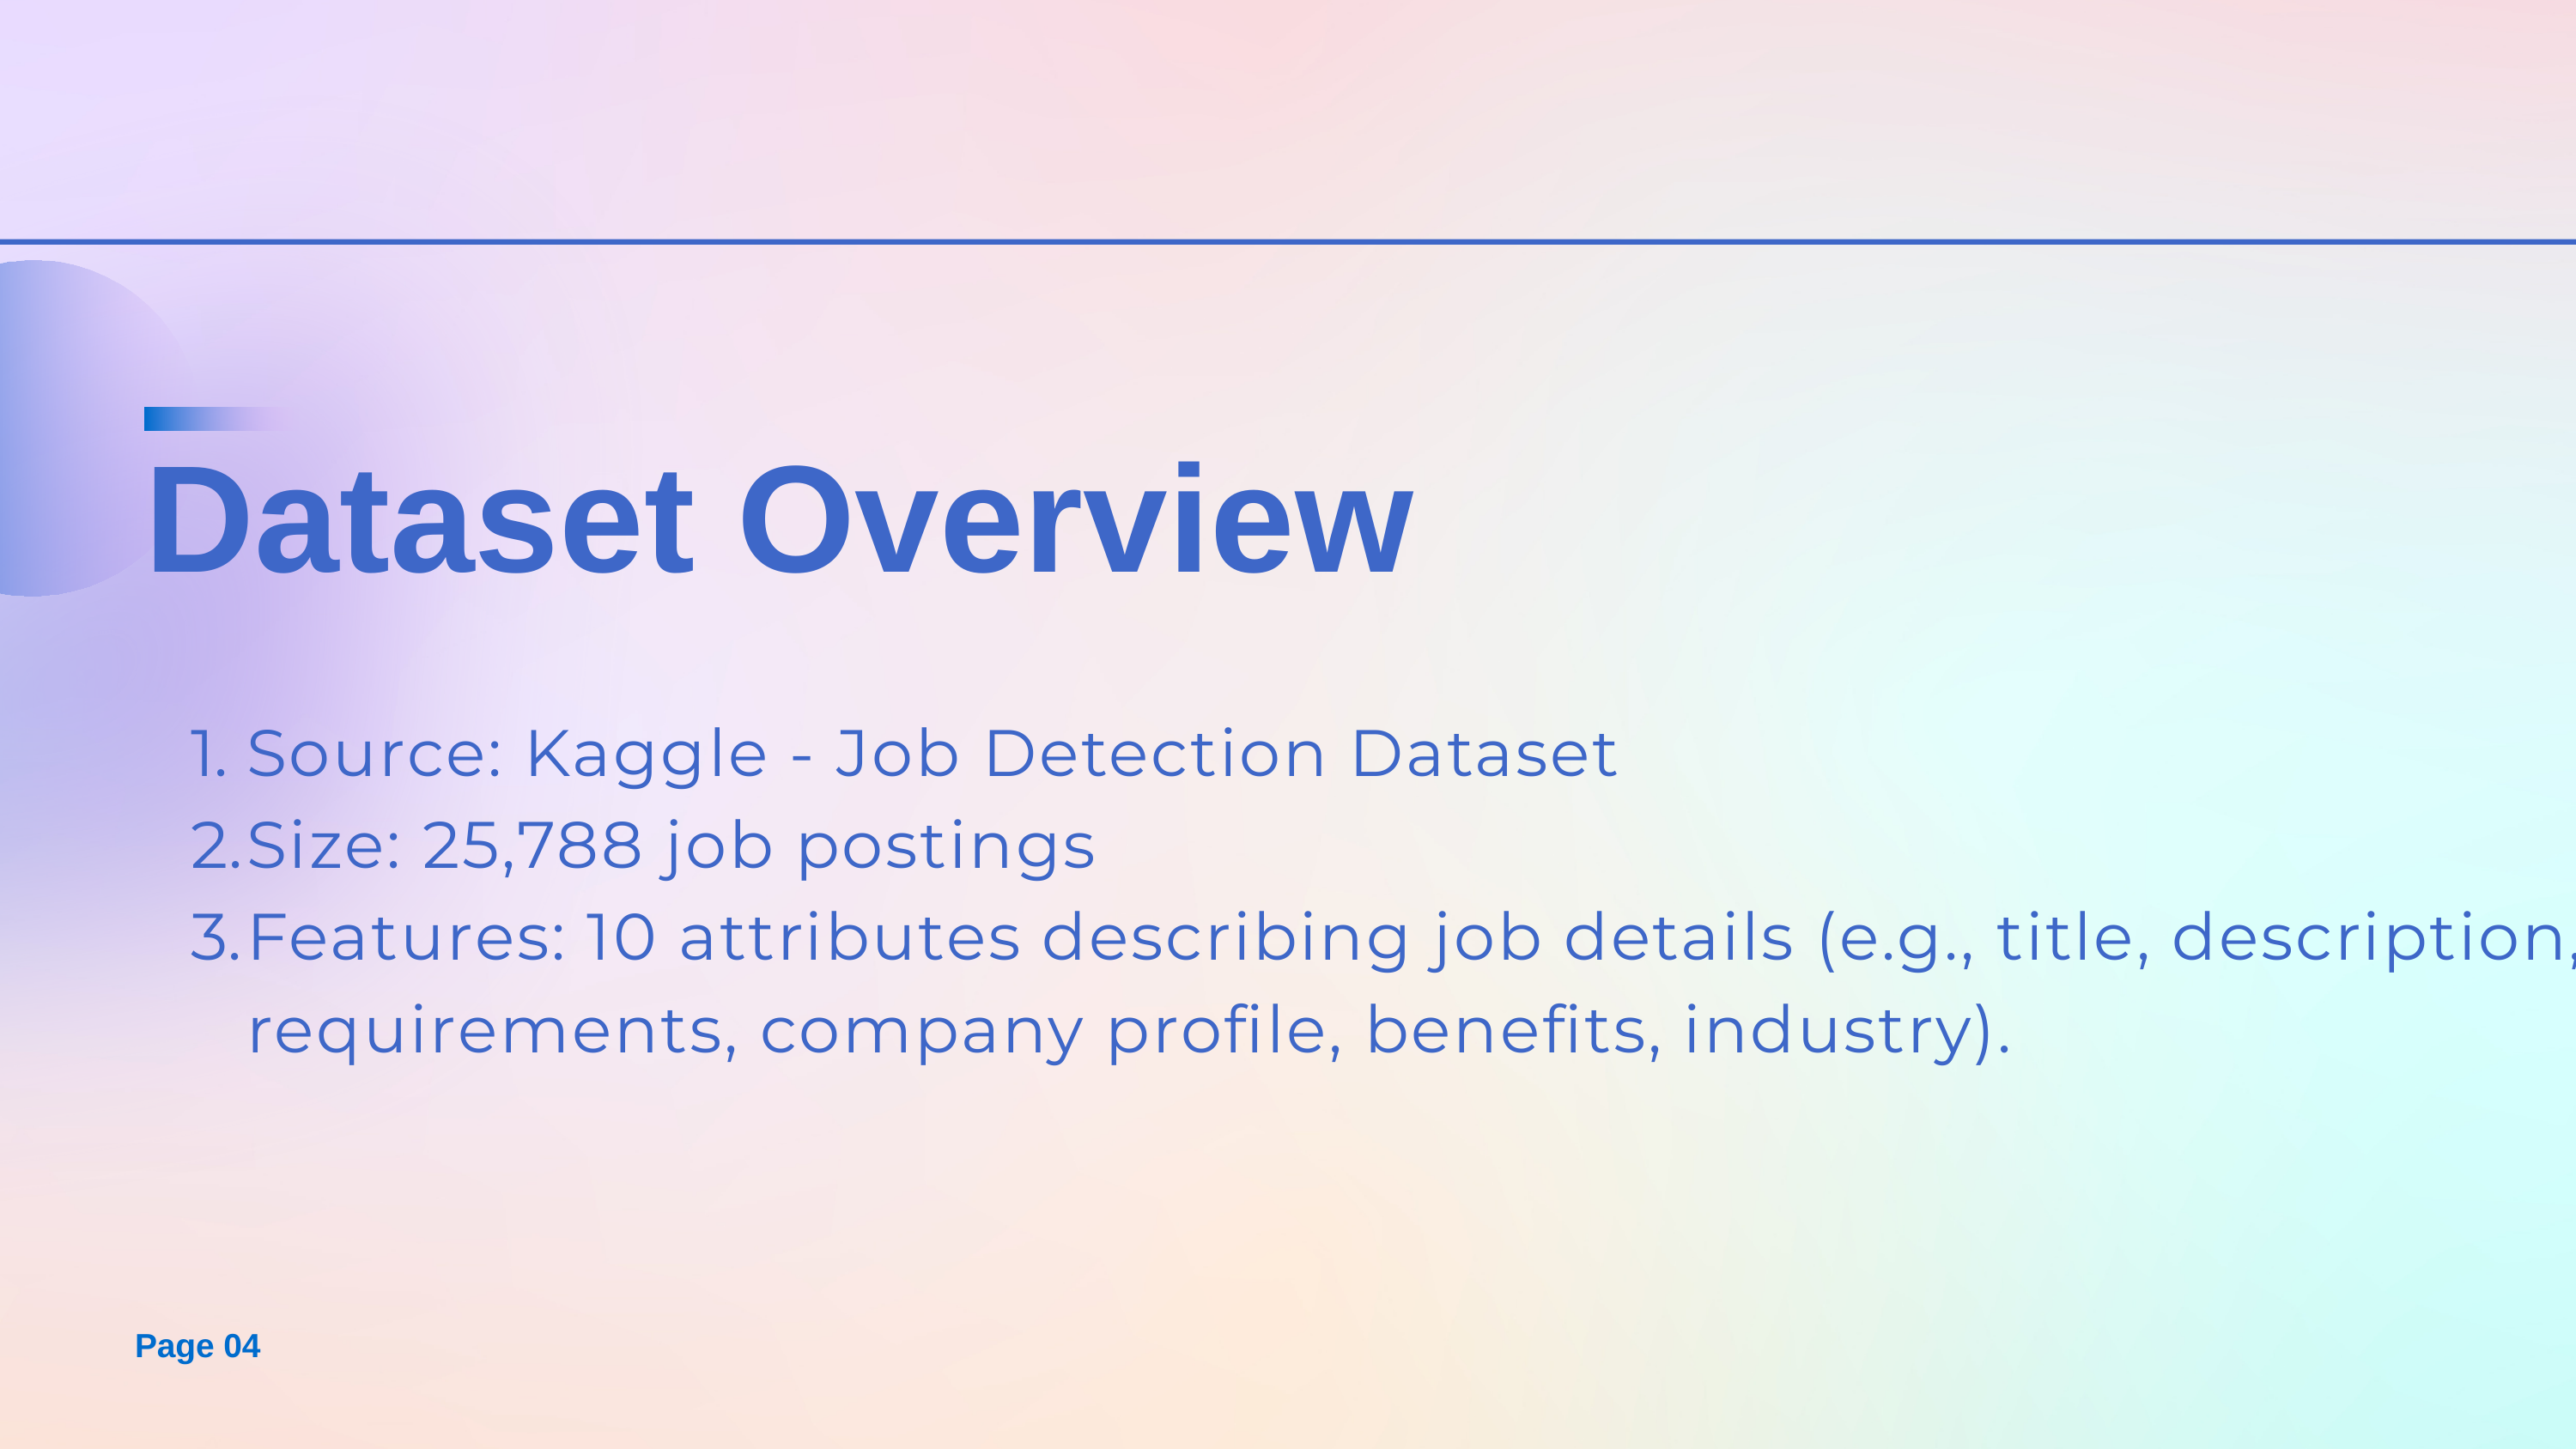

Dataset Overview
Source: Kaggle - Job Detection Dataset
Size: 25,788 job postings
Features: 10 attributes describing job details (e.g., title, description, requirements, company profile, benefits, industry).
Page 04